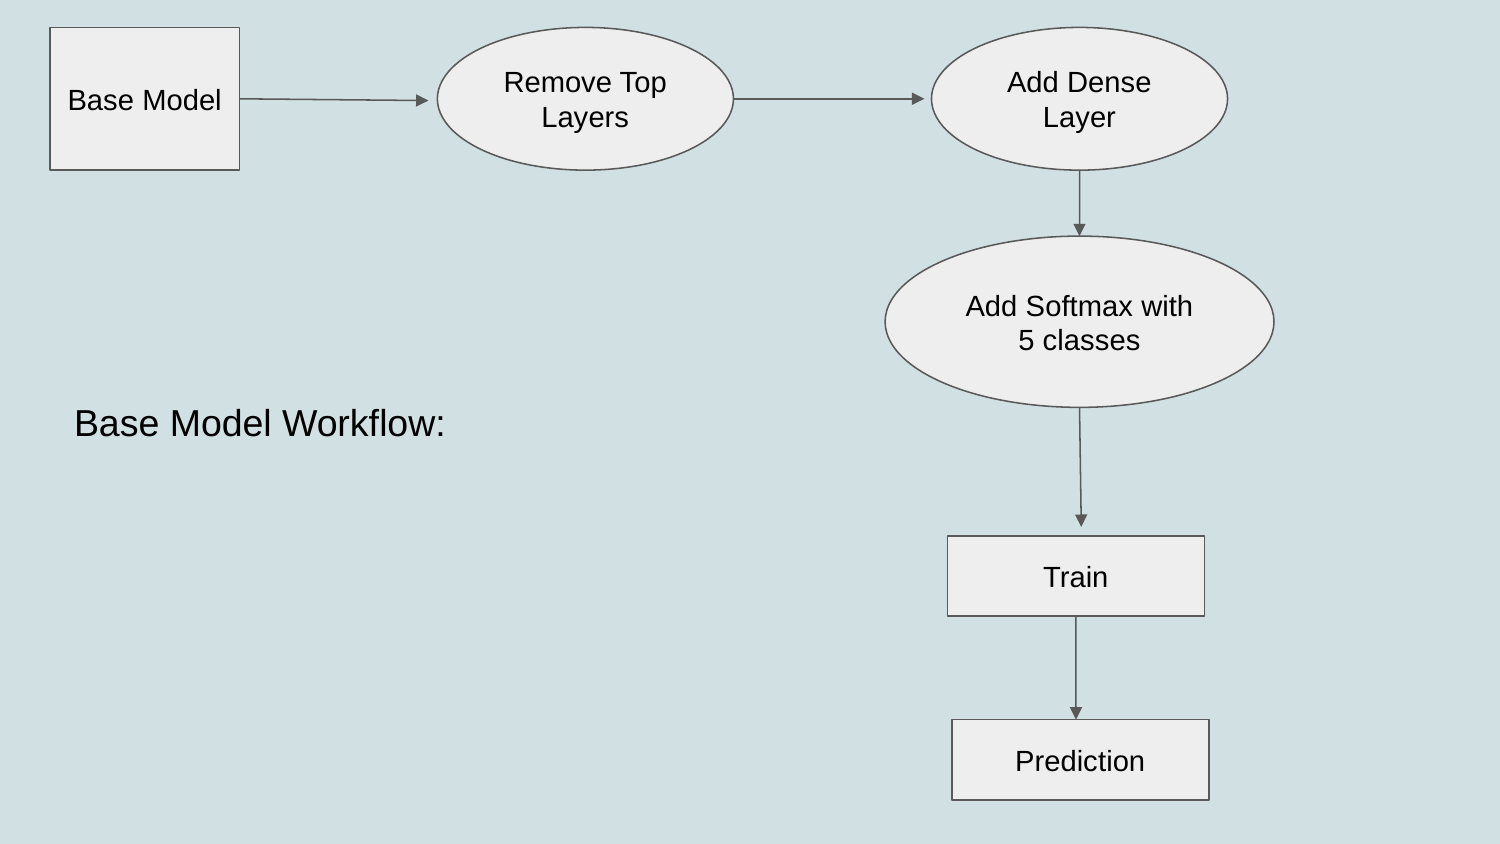

Base Model
Remove Top Layers
Add Dense Layer
Add Softmax with 5 classes
Base Model Workflow:
Train
Prediction